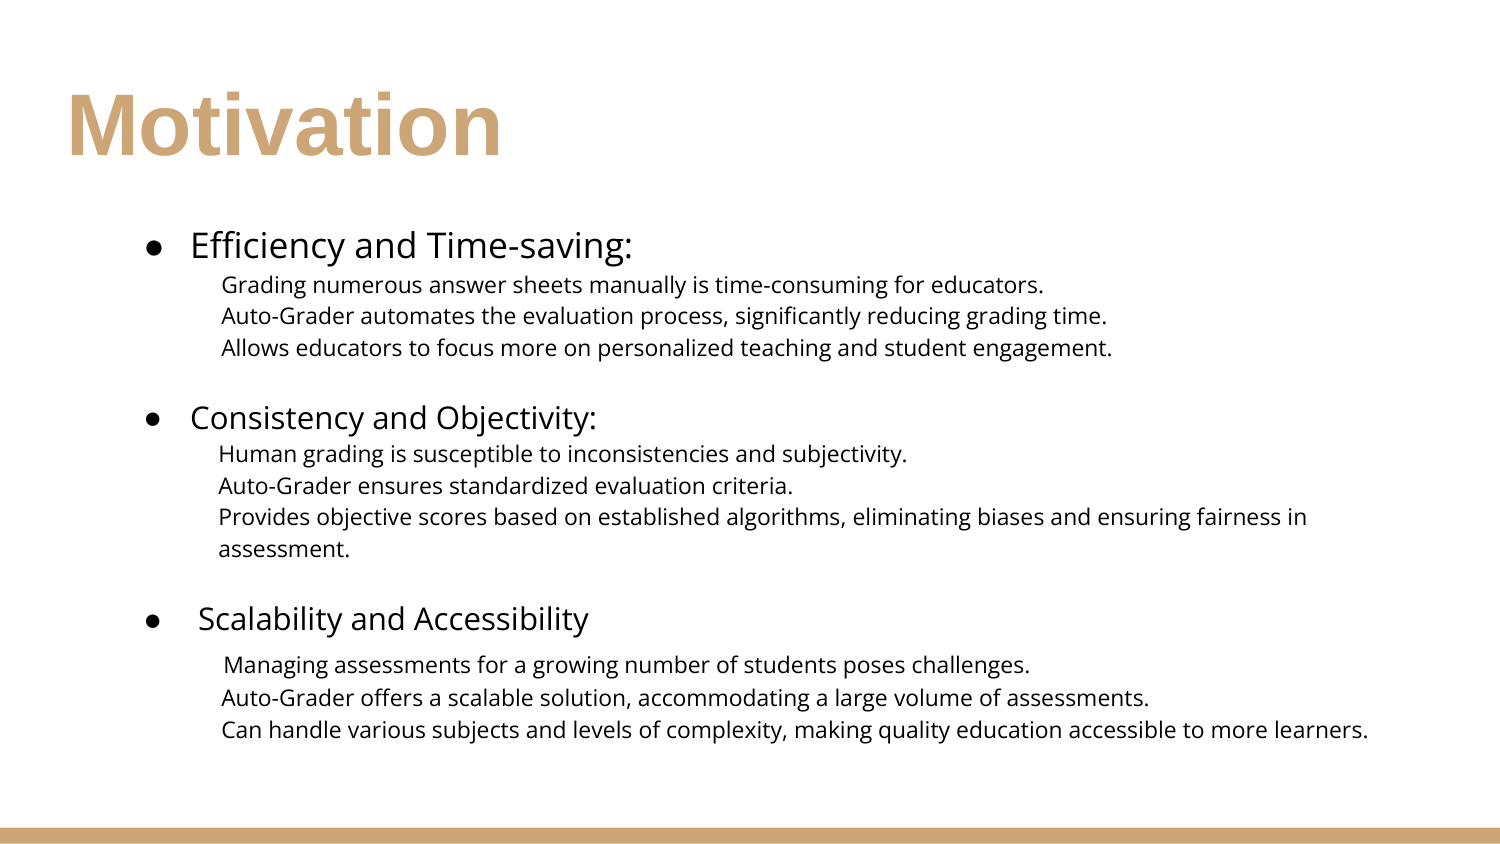

# Motivation
Efficiency and Time-saving:
             Grading numerous answer sheets manually is time-consuming for educators.
             Auto-Grader automates the evaluation process, significantly reducing grading time.
             Allows educators to focus more on personalized teaching and student engagement.

Consistency and Objectivity:
Human grading is susceptible to inconsistencies and subjectivity.
Auto-Grader ensures standardized evaluation criteria.
Provides objective scores based on established algorithms, eliminating biases and ensuring fairness in assessment.

 Scalability and Accessibility
          Managing assessments for a growing number of students poses challenges.
             Auto-Grader offers a scalable solution, accommodating a large volume of assessments.
             Can handle various subjects and levels of complexity, making quality education accessible to more learners.